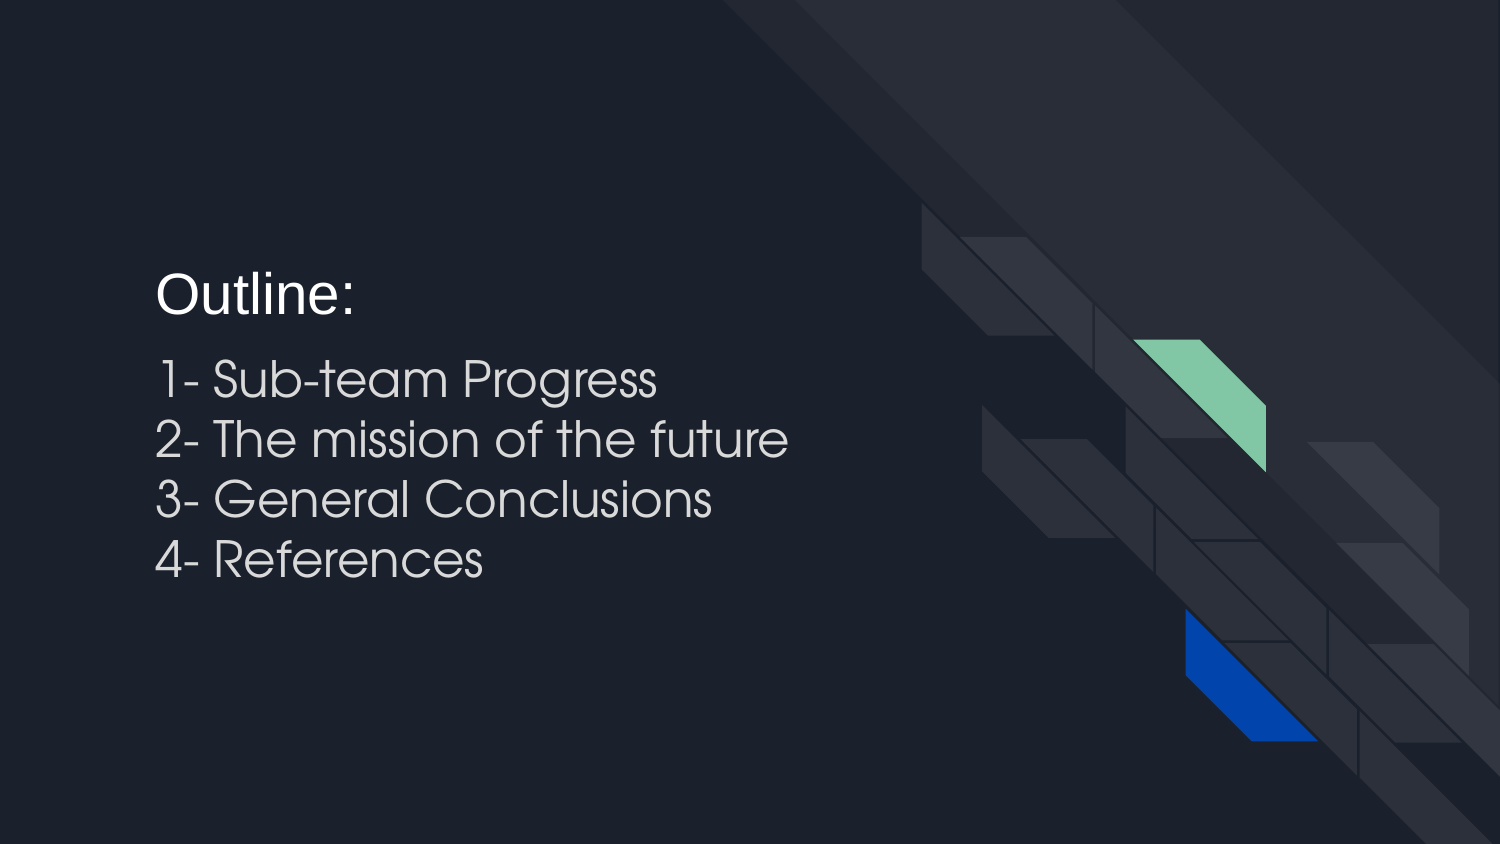

# Outline:
1- Sub-team Progress
2- The mission of the future
3- General Conclusions
4- References